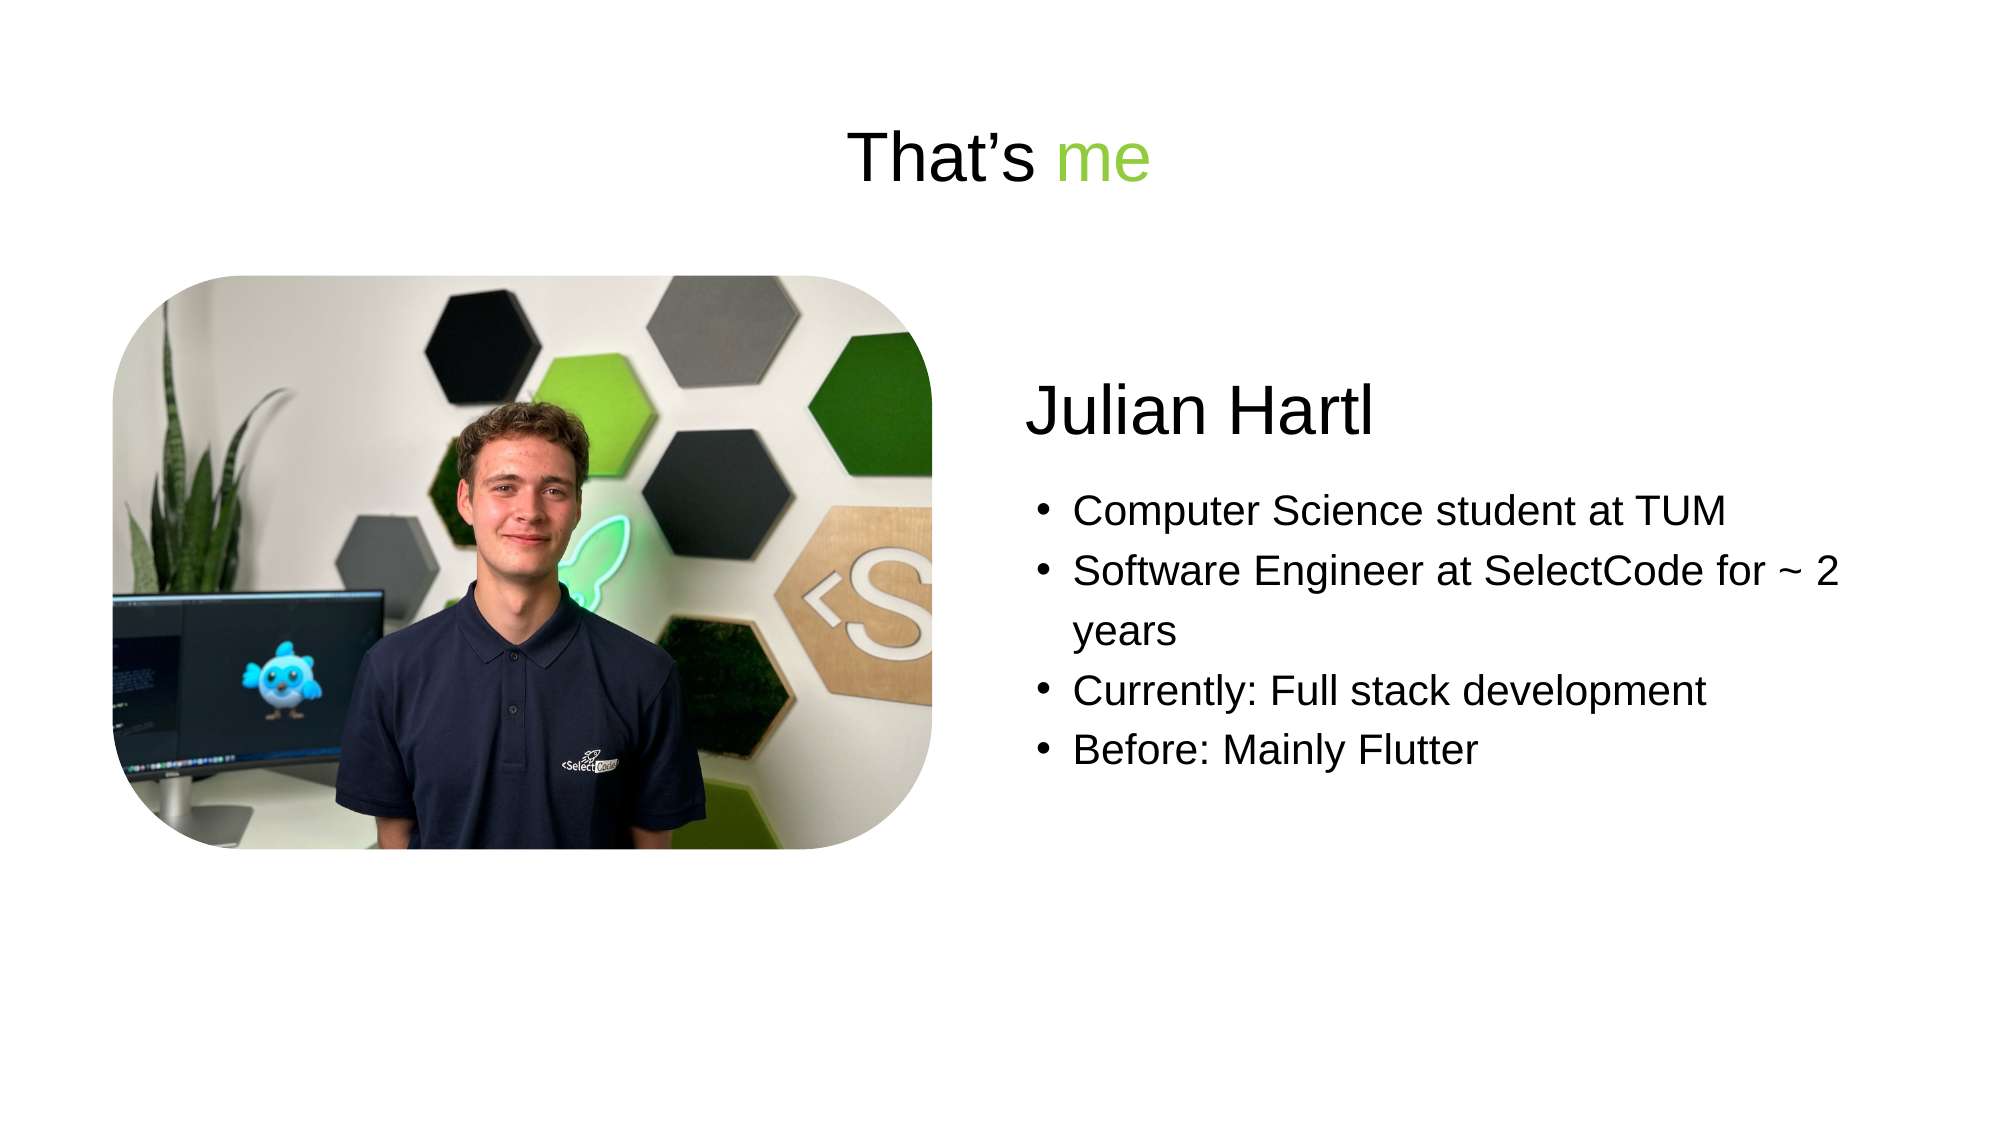

That’s me

Julian Hartl
Computer Science student at TUM
Software Engineer at SelectCode for ~ 2 years
Currently: Full stack development
Before: Mainly Flutter